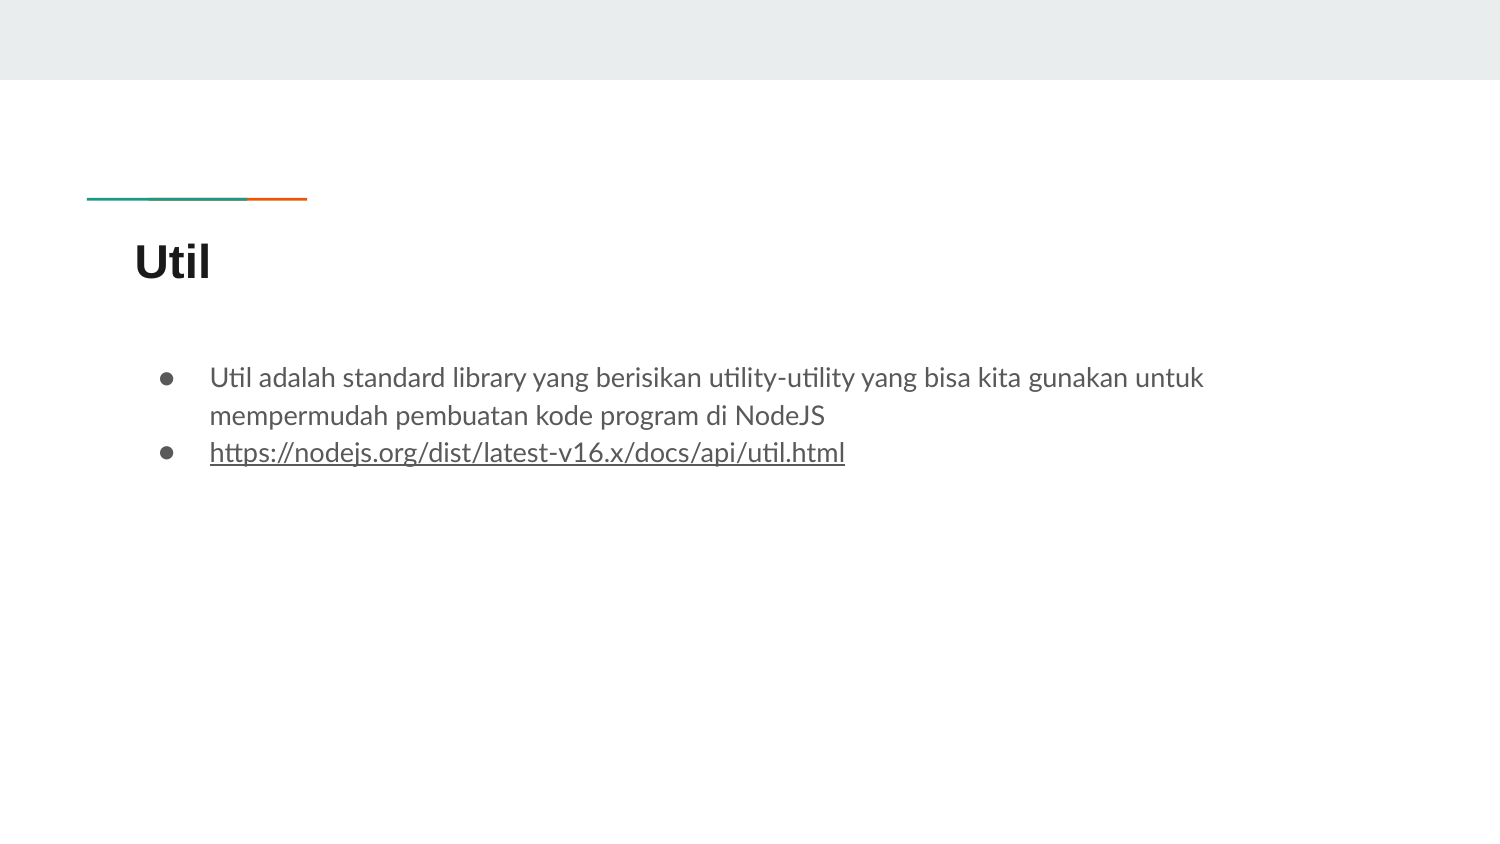

# Util
Util adalah standard library yang berisikan utility-utility yang bisa kita gunakan untuk mempermudah pembuatan kode program di NodeJS
https://nodejs.org/dist/latest-v16.x/docs/api/util.html